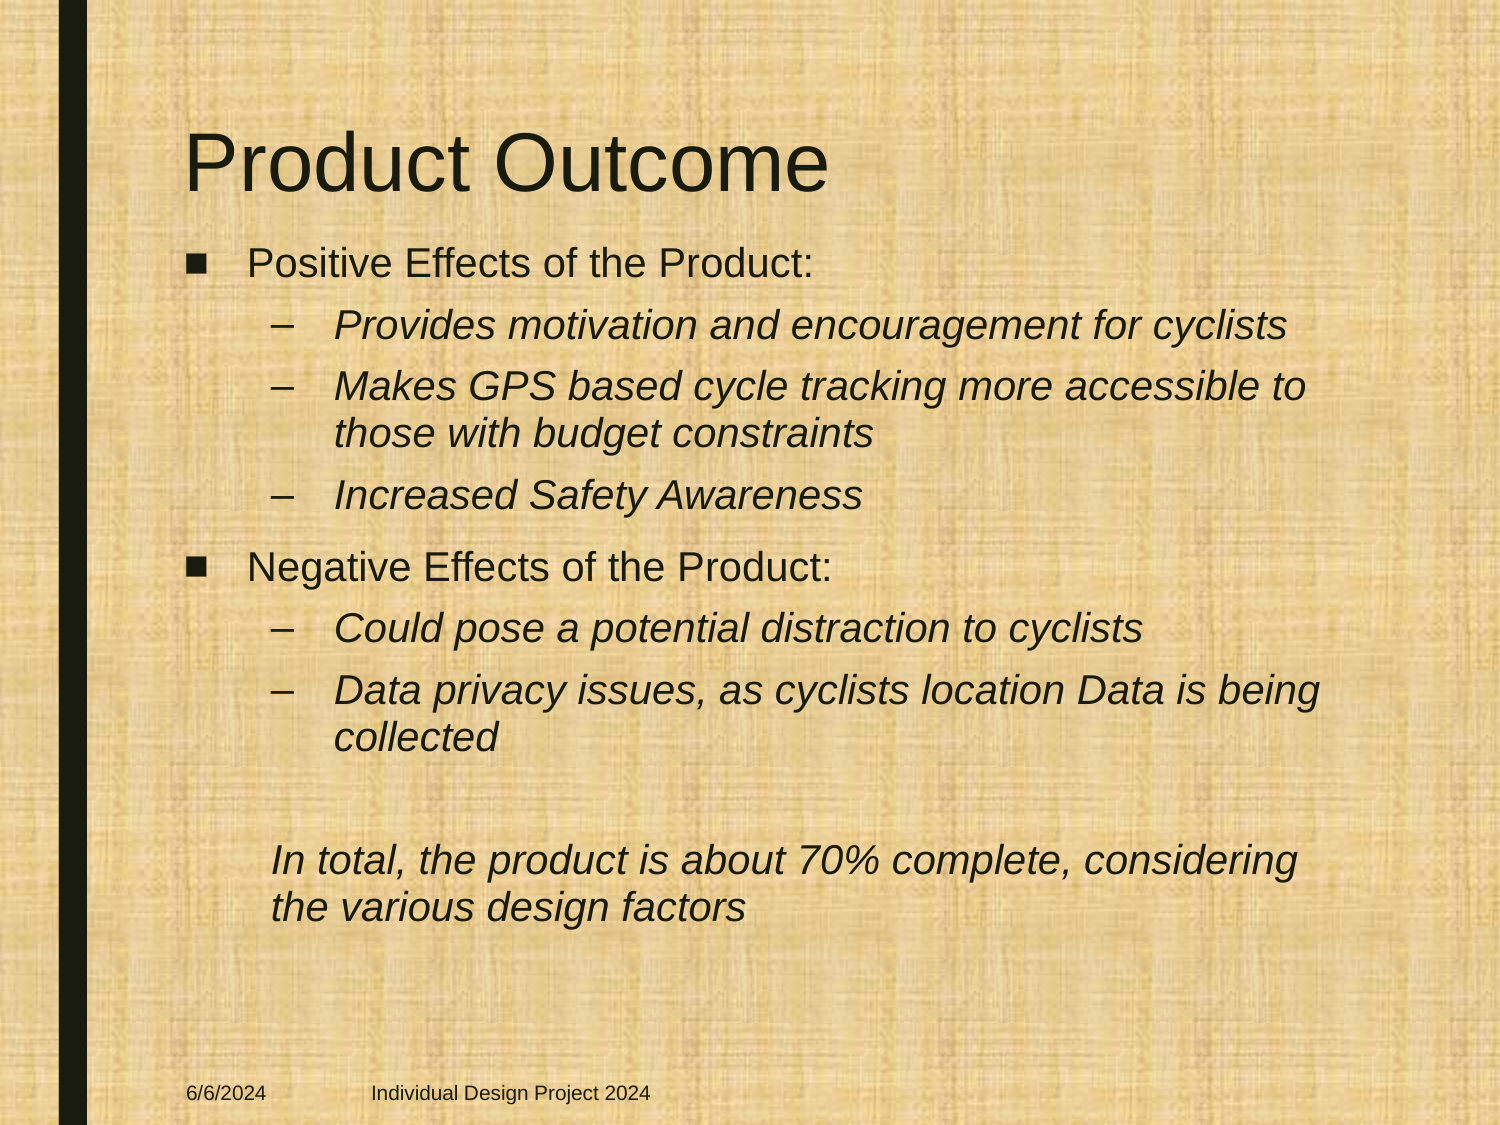

# Product Outcome
Positive Effects of the Product:
Provides motivation and encouragement for cyclists
Makes GPS based cycle tracking more accessible to those with budget constraints
Increased Safety Awareness
Negative Effects of the Product:
Could pose a potential distraction to cyclists
Data privacy issues, as cyclists location Data is being collected

In total, the product is about 70% complete, considering the various design factors
6/6/2024
Individual Design Project 2024